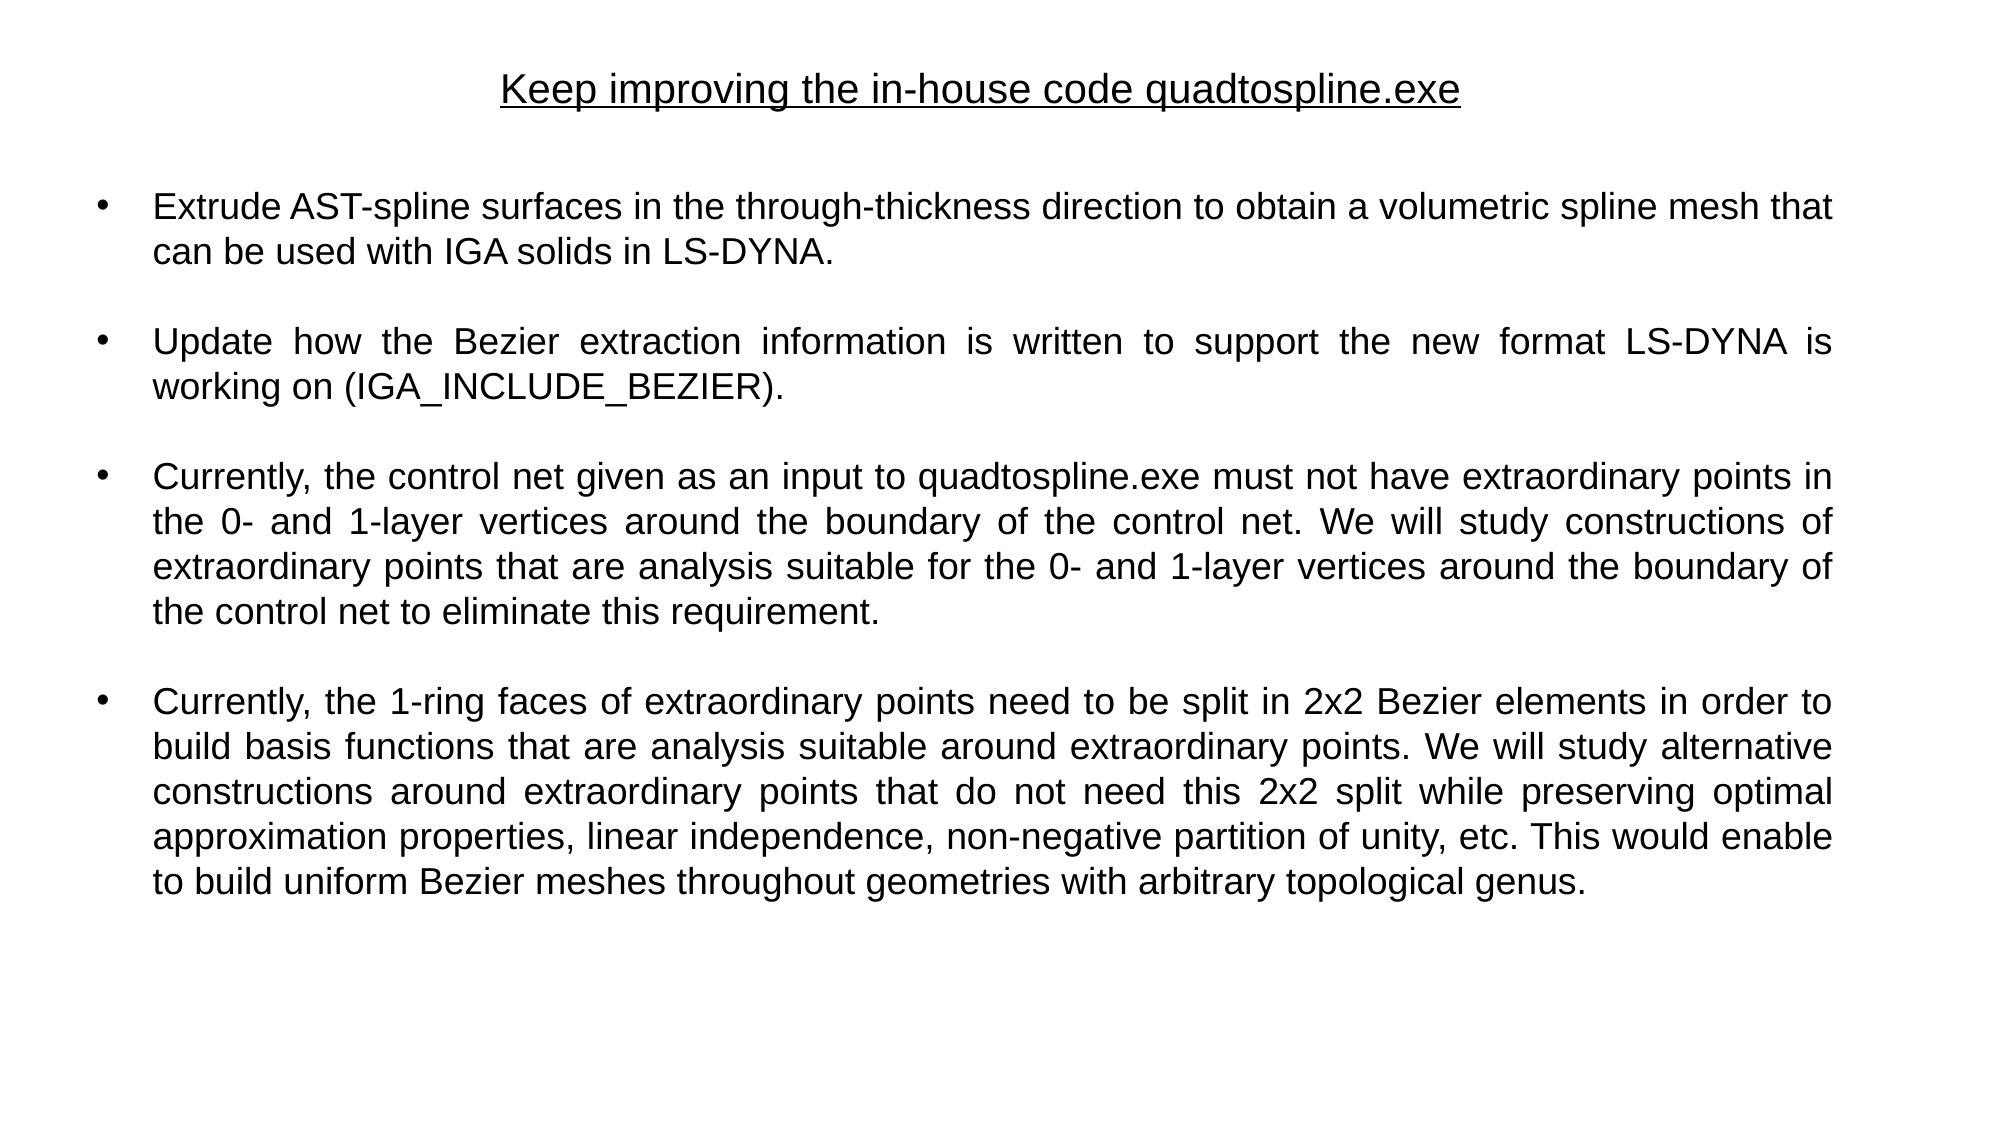

Keep improving the in-house code quadtospline.exe
Extrude AST-spline surfaces in the through-thickness direction to obtain a volumetric spline mesh that can be used with IGA solids in LS-DYNA.

Update how the Bezier extraction information is written to support the new format LS-DYNA is working on (IGA_INCLUDE_BEZIER).

Currently, the control net given as an input to quadtospline.exe must not have extraordinary points in the 0- and 1-layer vertices around the boundary of the control net. We will study constructions of extraordinary points that are analysis suitable for the 0- and 1-layer vertices around the boundary of the control net to eliminate this requirement.

Currently, the 1-ring faces of extraordinary points need to be split in 2x2 Bezier elements in order to build basis functions that are analysis suitable around extraordinary points. We will study alternative constructions around extraordinary points that do not need this 2x2 split while preserving optimal approximation properties, linear independence, non-negative partition of unity, etc. This would enable to build uniform Bezier meshes throughout geometries with arbitrary topological genus.